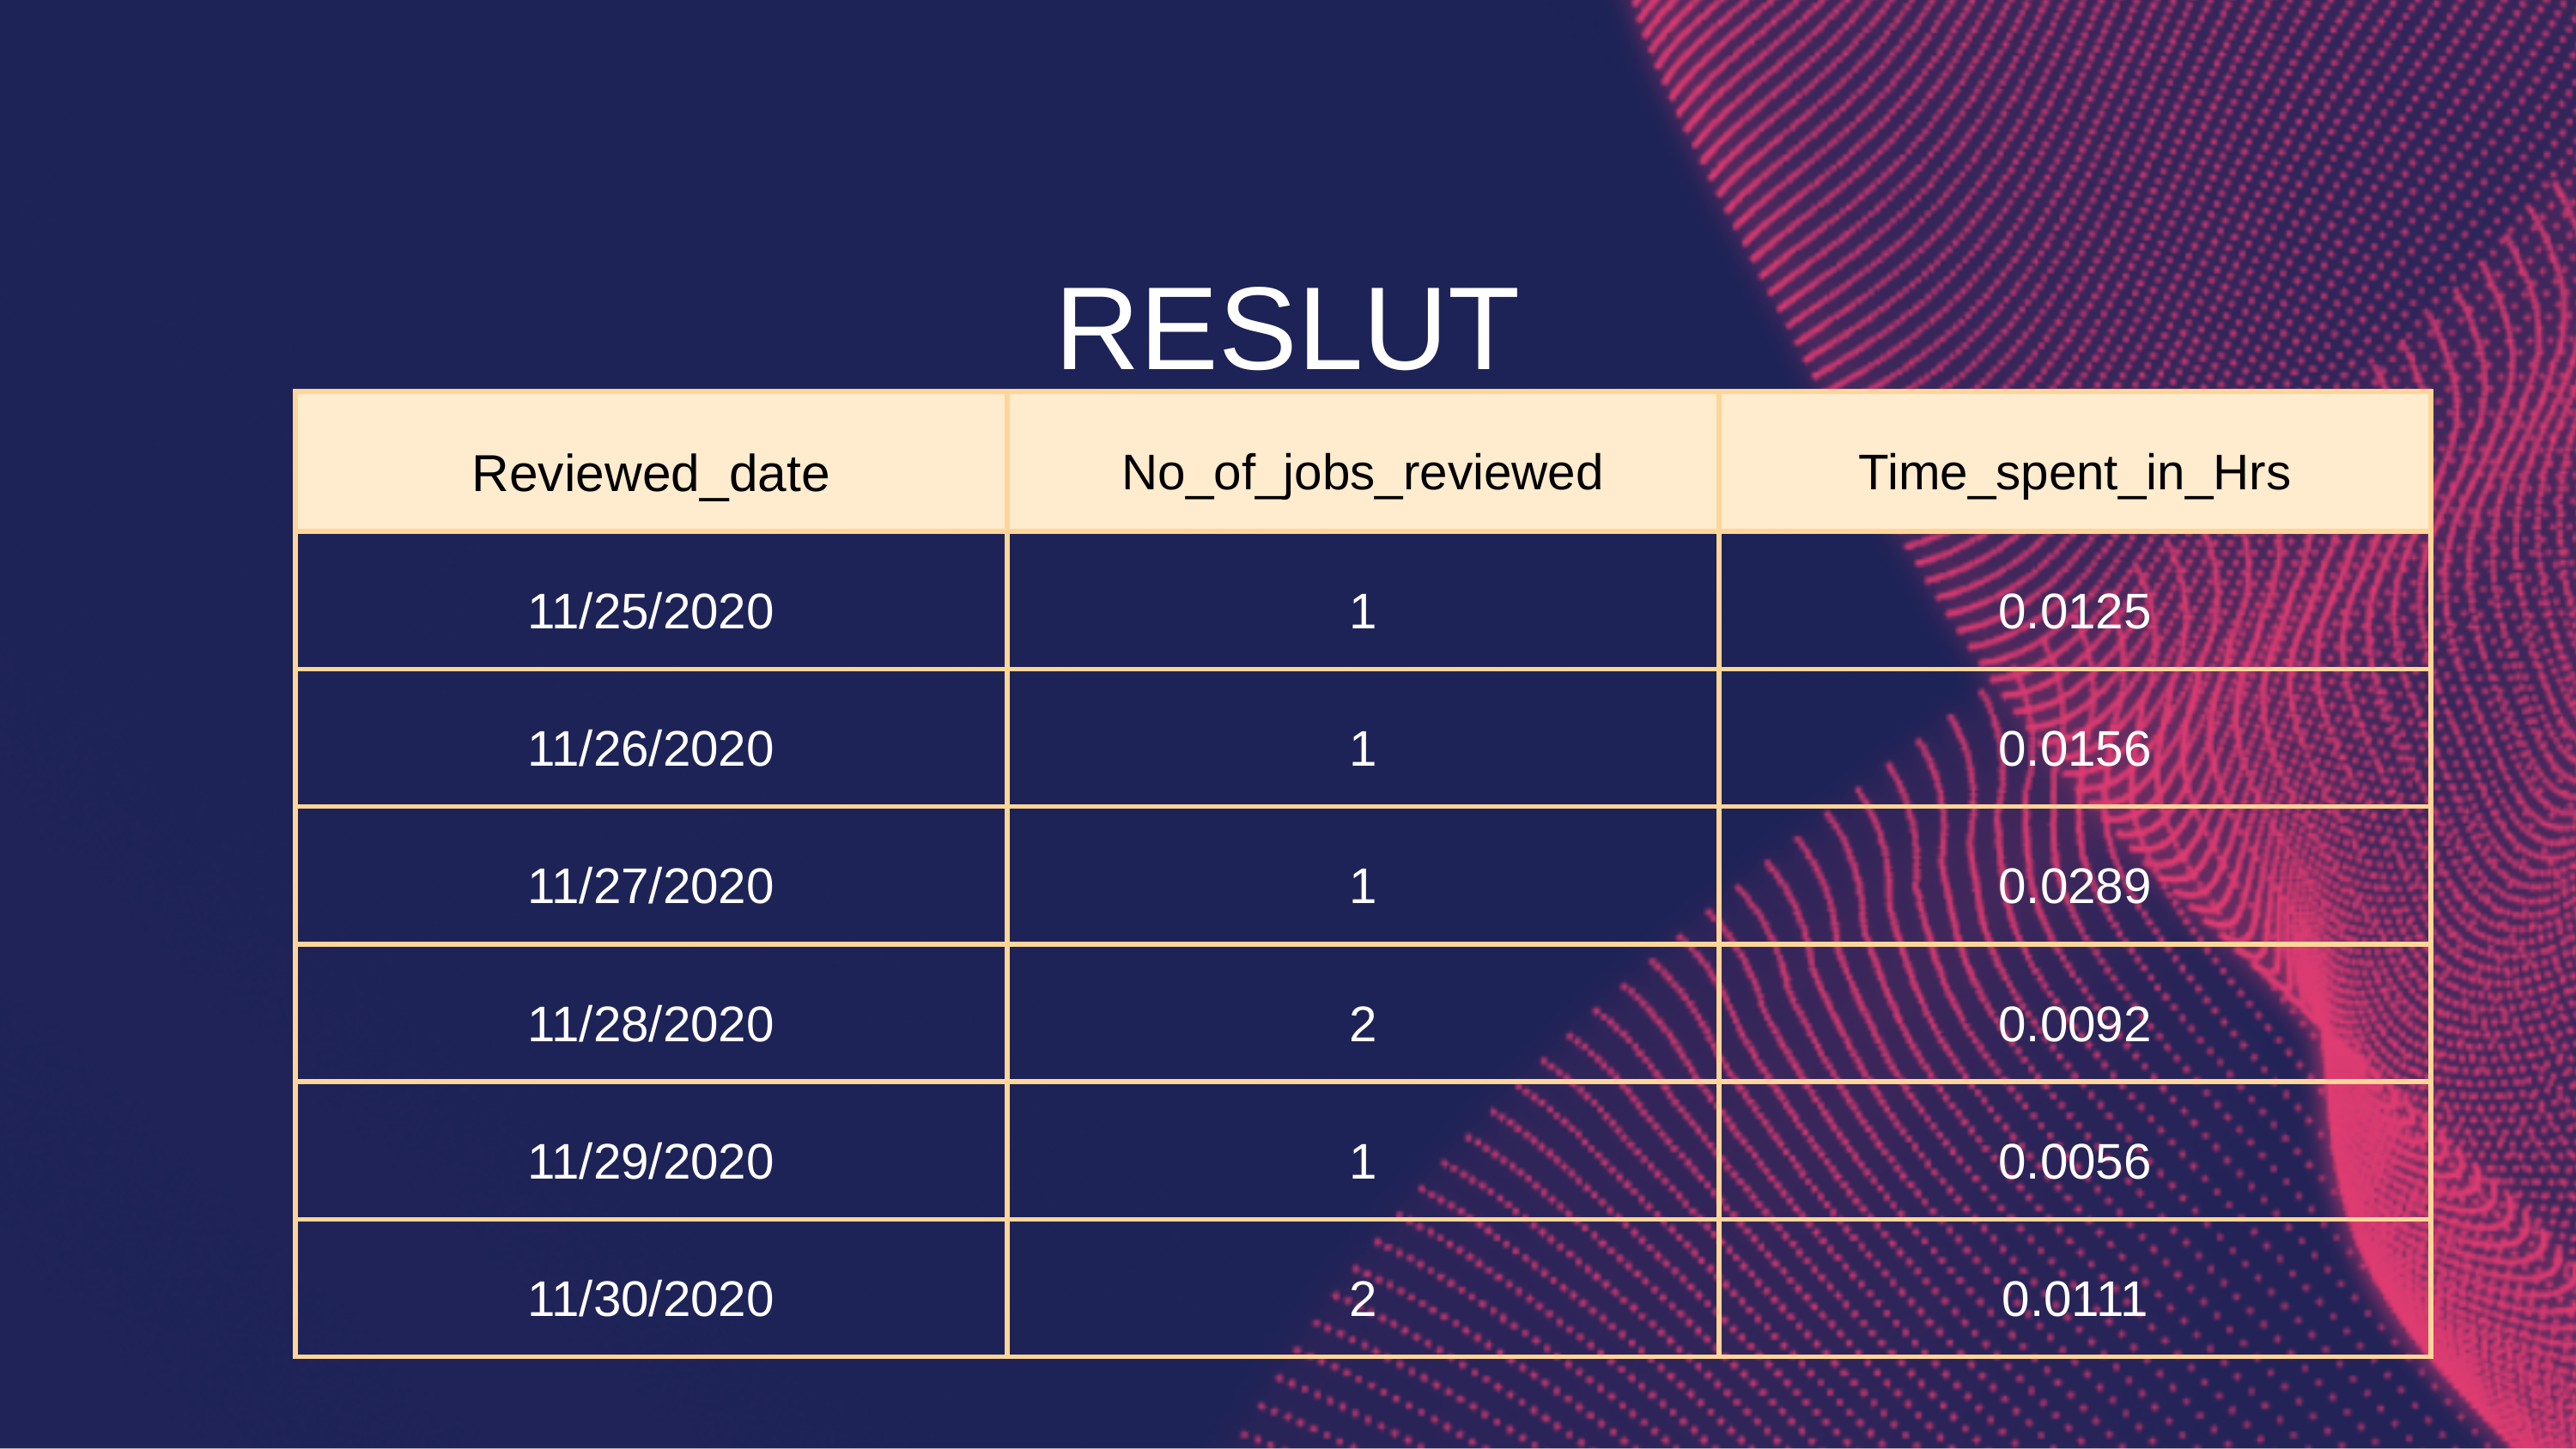

RESLUT
| Reviewed\_date | No\_of\_jobs\_reviewed | Time\_spent\_in\_Hrs |
| --- | --- | --- |
| 11/25/2020 | 1 | 0.0125 |
| 11/26/2020 | 1 | 0.0156 |
| 11/27/2020 | 1 | 0.0289 |
| 11/28/2020 | 2 | 0.0092 |
| 11/29/2020 | 1 | 0.0056 |
| 11/30/2020 | 2 | 0.0111 |